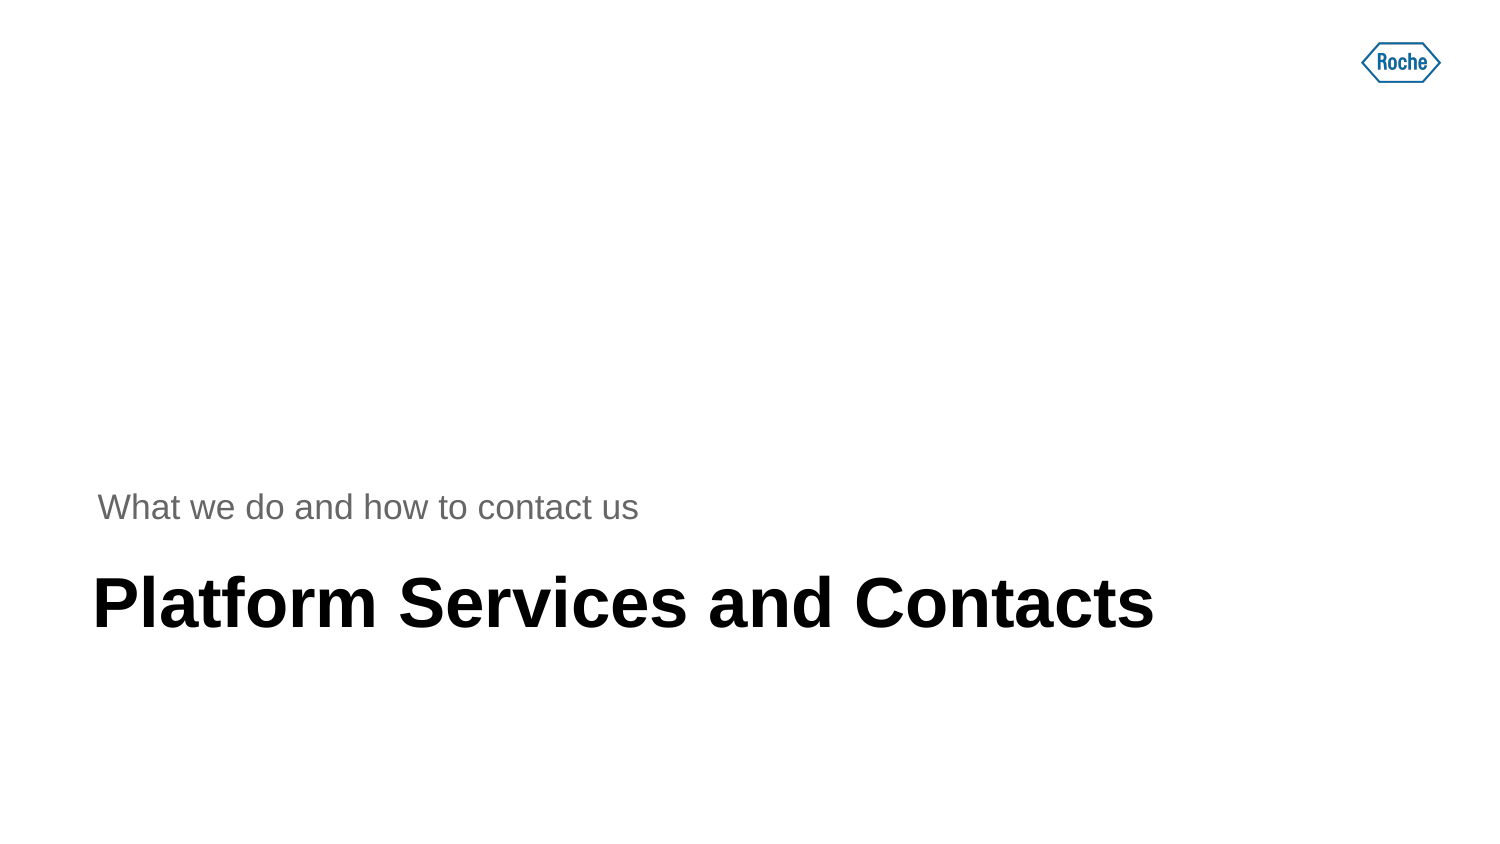

What we do and how to contact us
# Platform Services and Contacts